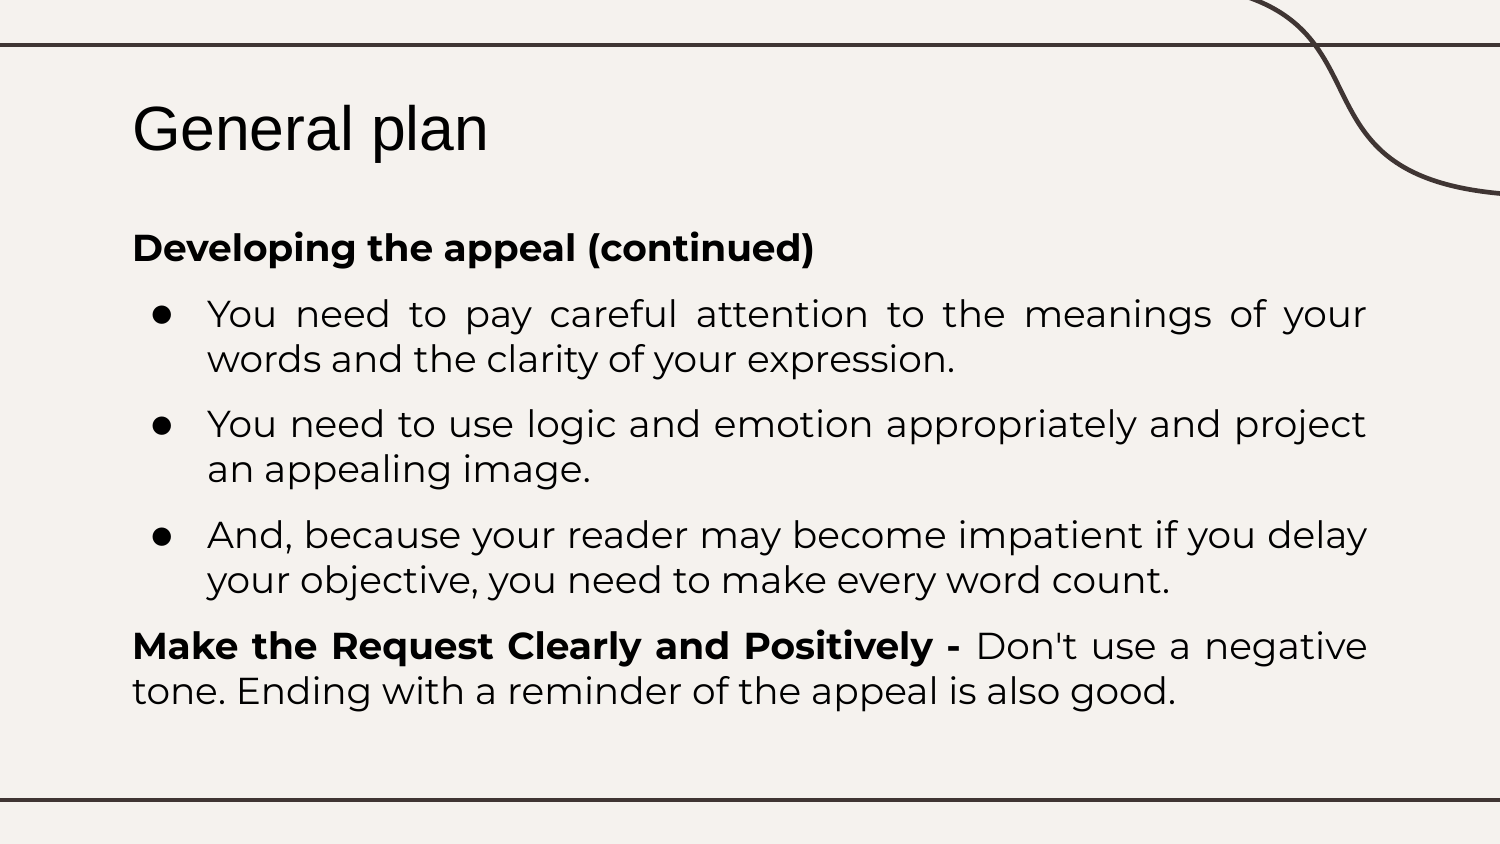

# General plan
Developing the appeal (continued)
You need to pay careful attention to the meanings of your words and the clarity of your expression.
You need to use logic and emotion appropriately and project an appealing image.
And, because your reader may become impatient if you delay your objective, you need to make every word count.
Make the Request Clearly and Positively - Don't use a negative tone. Ending with a reminder of the appeal is also good.